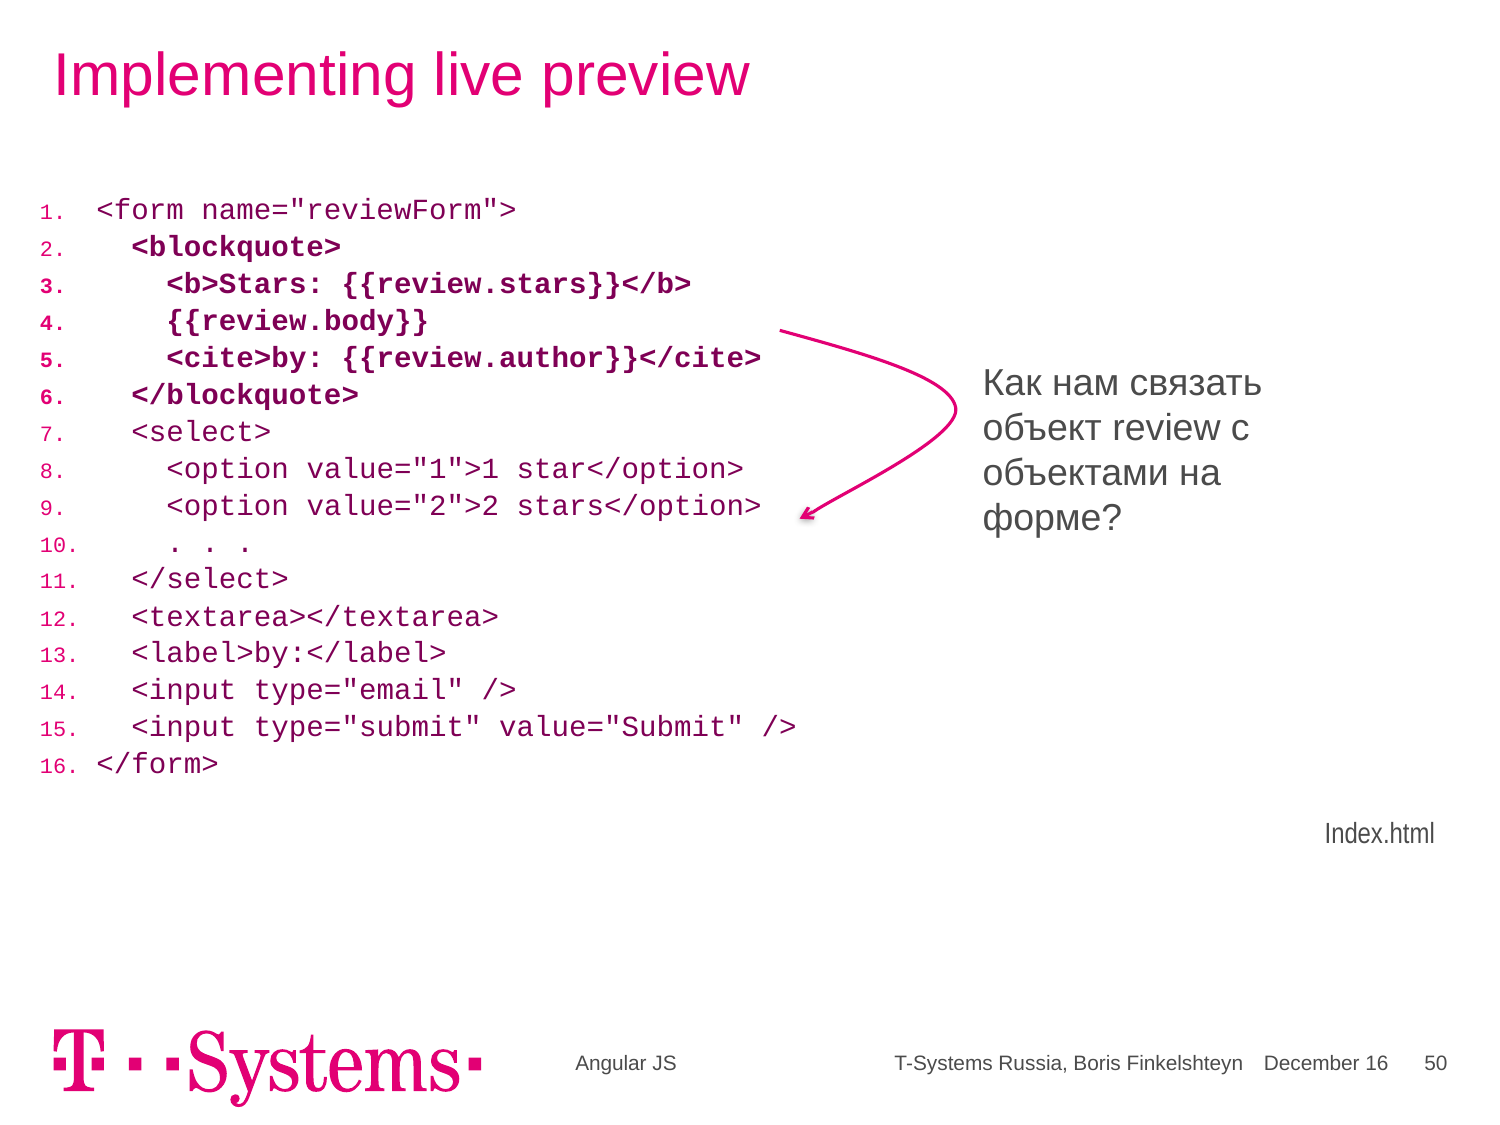

# Implementing live preview
| <form name="reviewForm"> <blockquote> <b>Stars: {{review.stars}}</b> {{review.body}} <cite>by: {{review.author}}</cite> </blockquote> <select> <option value="1">1 star</option> <option value="2">2 stars</option> . . . </select> <textarea></textarea> <label>by:</label> <input type="email" /> <input type="submit" value="Submit" /> </form> Index.html |
| --- |

Как нам связать объект review с объектами на форме?
Angular JS                                      T-Systems Russia, Boris Finkelshteyn
December 16
50